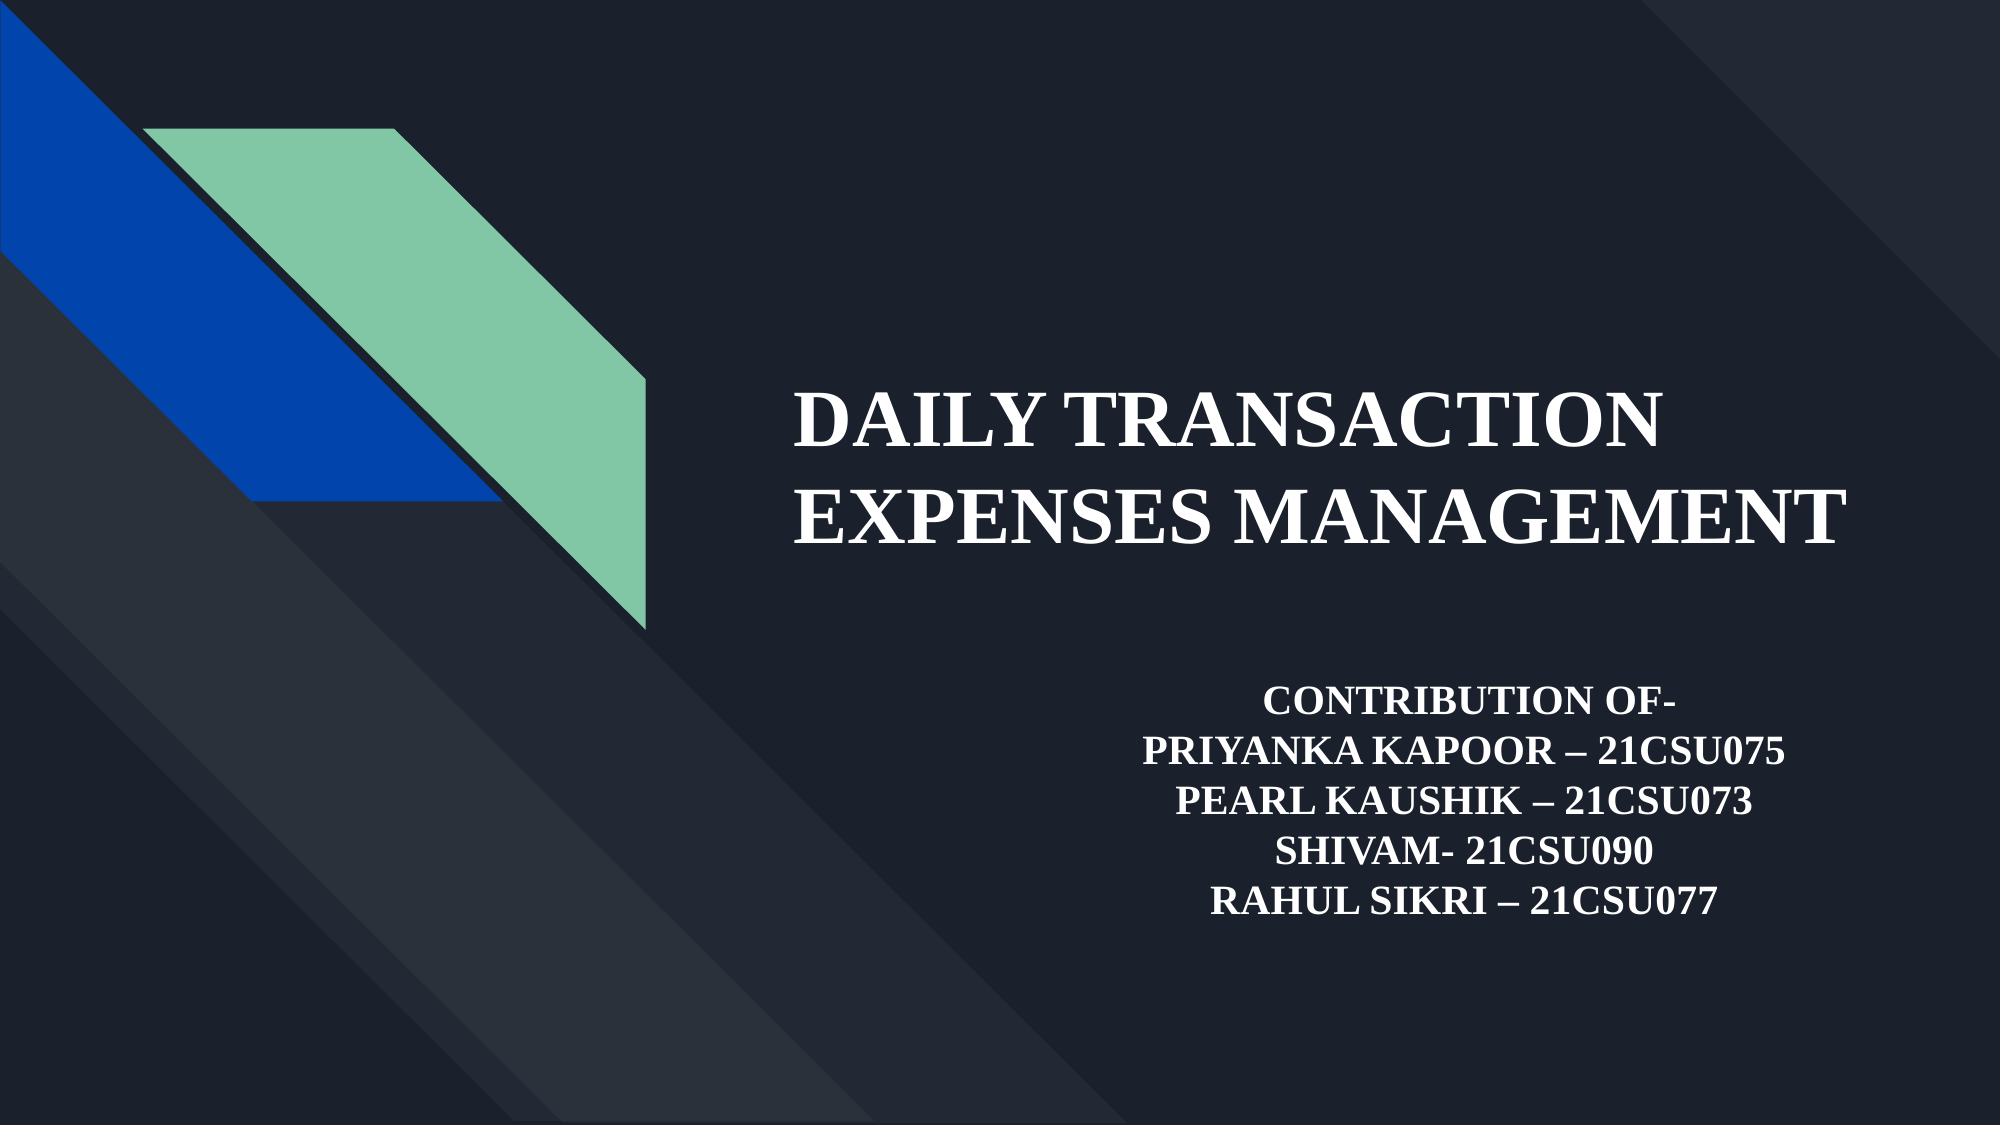

DAILY TRANSACTION EXPENSES MANAGEMENT
 CONTRIBUTION OF-
PRIYANKA KAPOOR – 21CSU075
PEARL KAUSHIK – 21CSU073
SHIVAM- 21CSU090
RAHUL SIKRI – 21CSU077